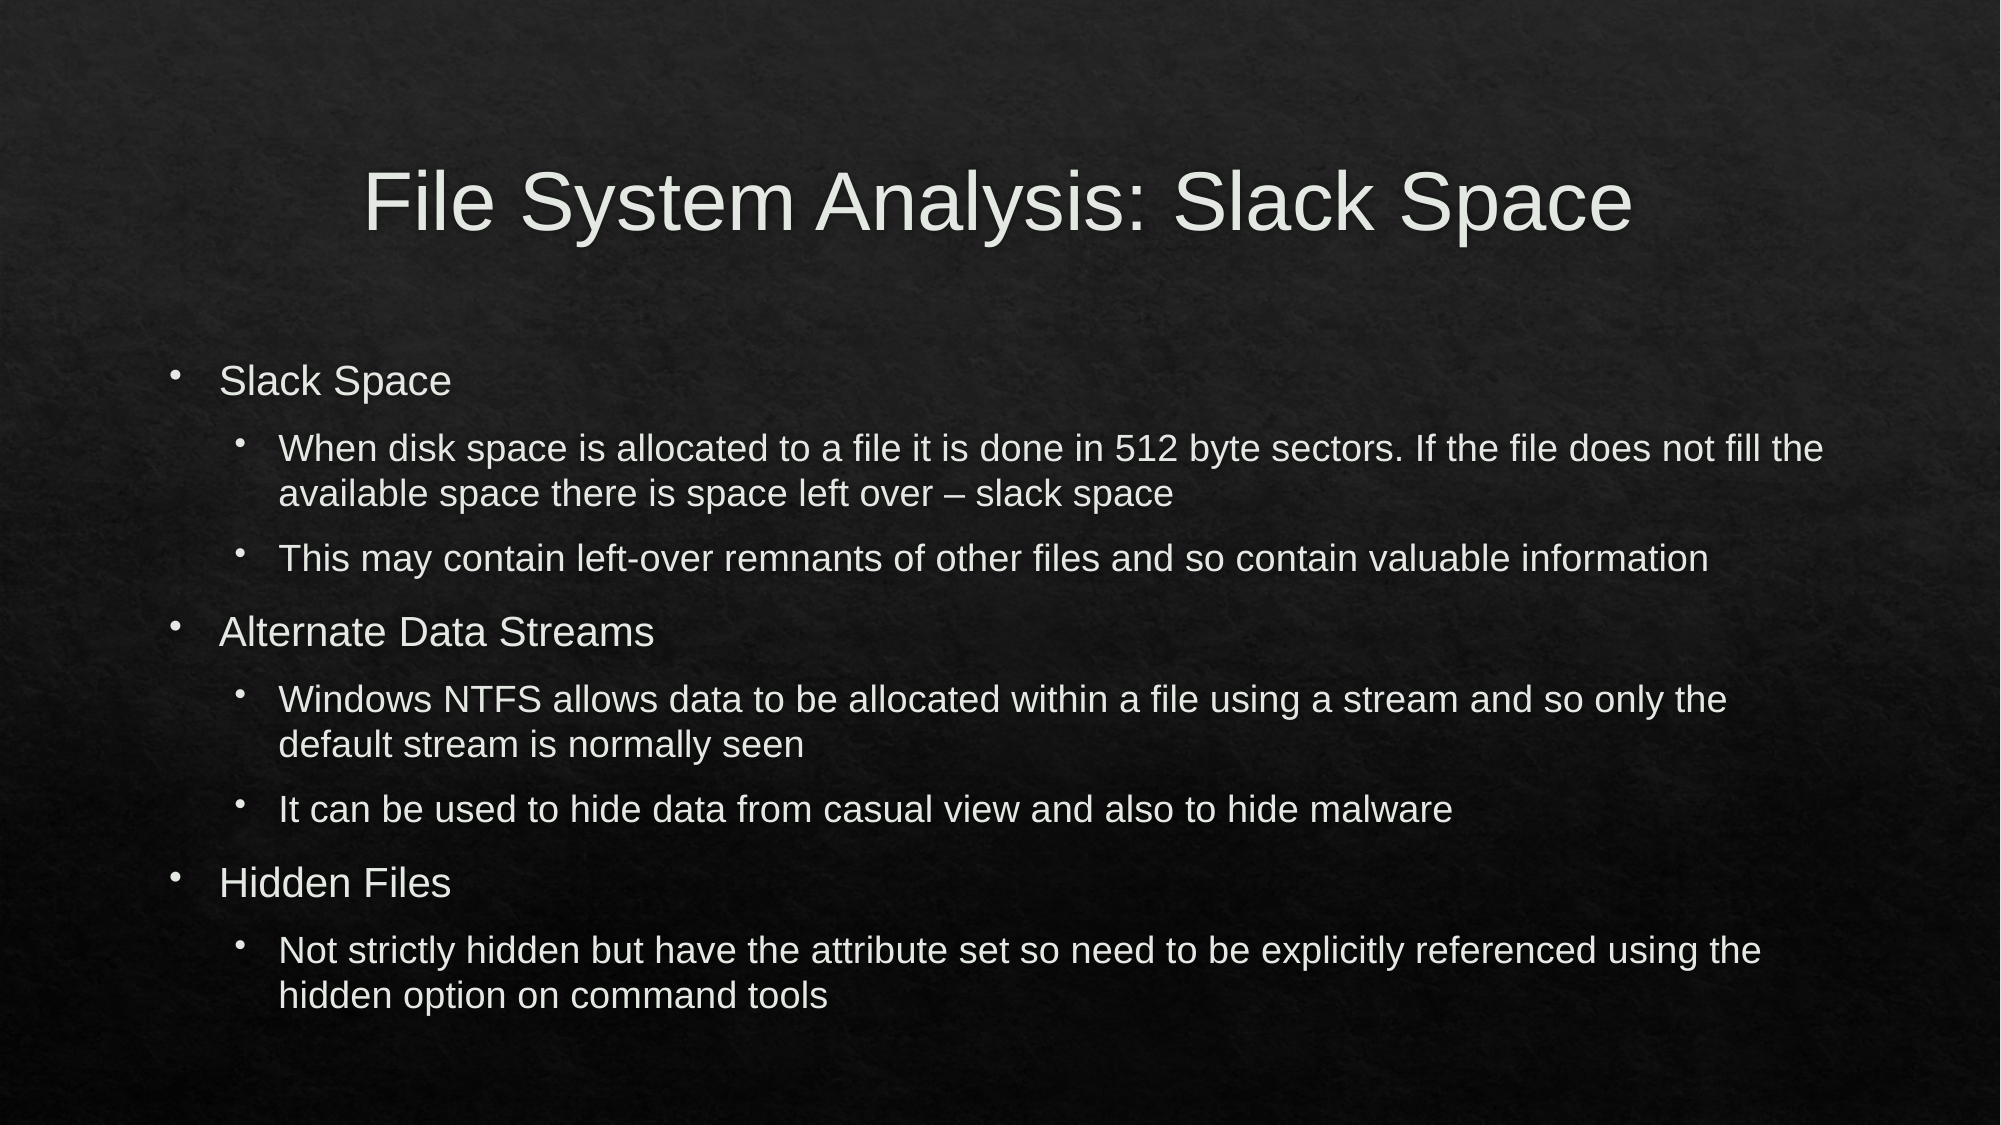

# File System Analysis: Slack Space
Slack Space
When disk space is allocated to a file it is done in 512 byte sectors. If the file does not fill the available space there is space left over – slack space
This may contain left-over remnants of other files and so contain valuable information
Alternate Data Streams
Windows NTFS allows data to be allocated within a file using a stream and so only the default stream is normally seen
It can be used to hide data from casual view and also to hide malware
Hidden Files
Not strictly hidden but have the attribute set so need to be explicitly referenced using the hidden option on command tools